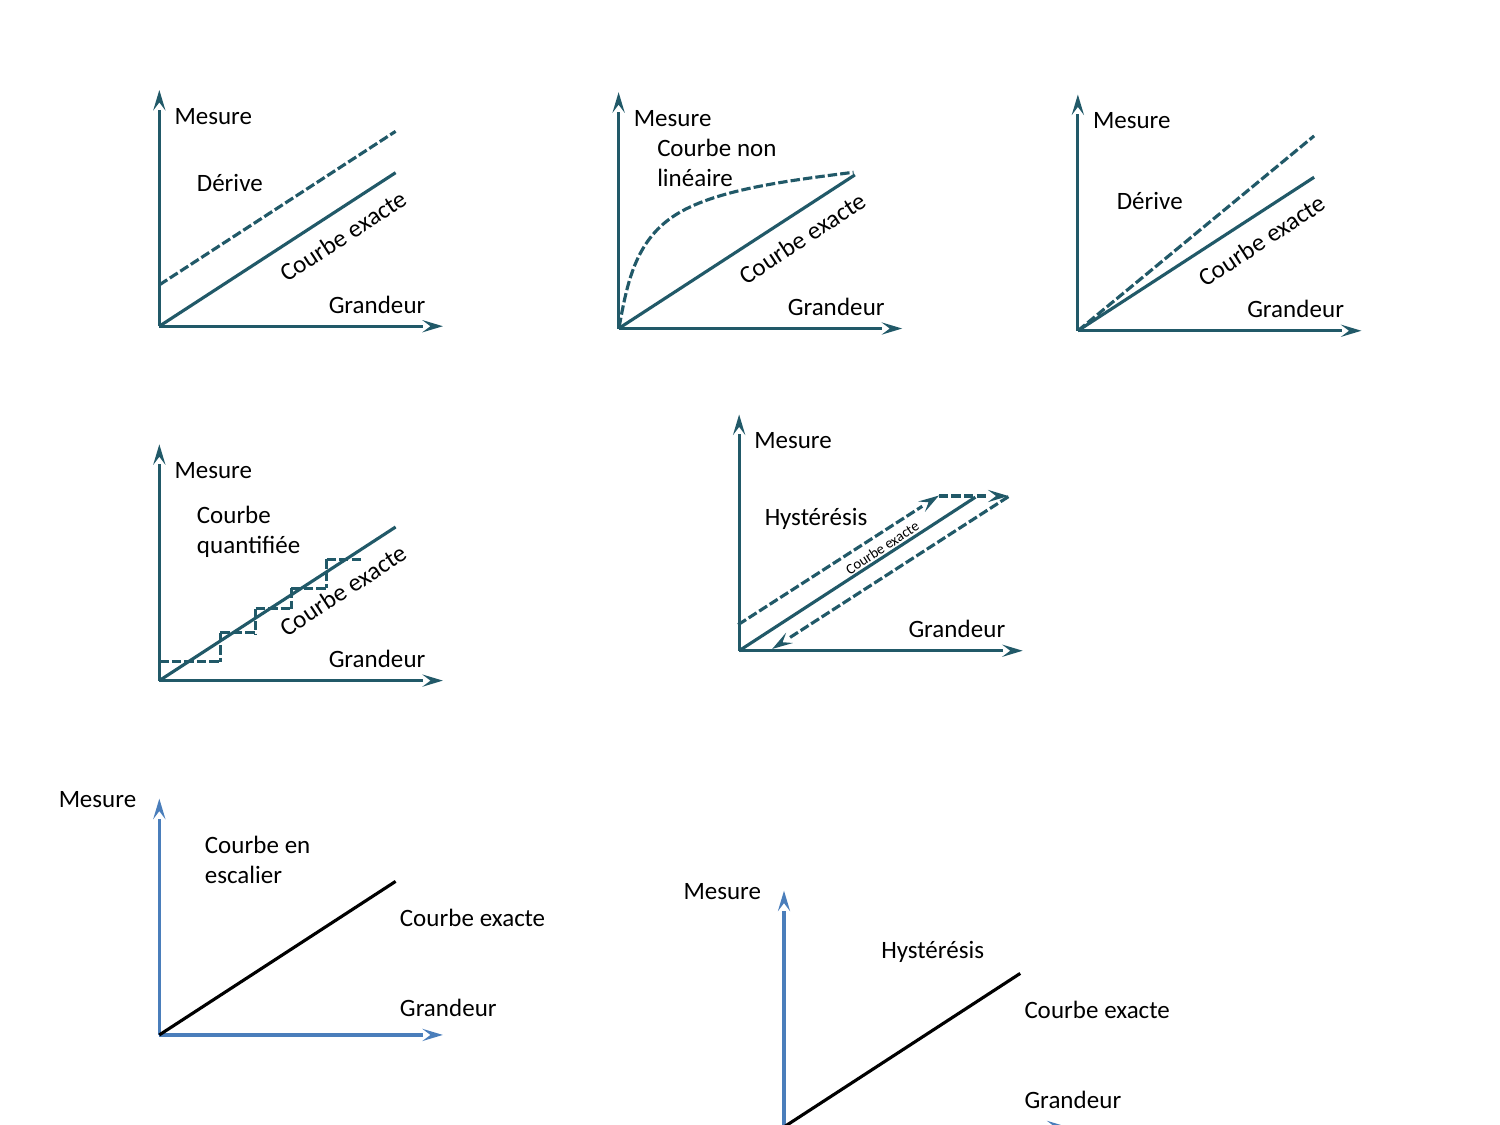

Mesure
Dérive
Courbe exacte
Grandeur
Mesure
Courbe exacte
Grandeur
Mesure
Dérive
Courbe exacte
Grandeur
Courbe non linéaire

Mesure
Hystérésis
Courbe exacte
Grandeur
Mesure
Courbe quantifiée
Courbe exacte
Grandeur
Mesure
Courbe en escalier
Mesure
Courbe exacte
Hystérésis
Grandeur
Courbe exacte
Grandeur